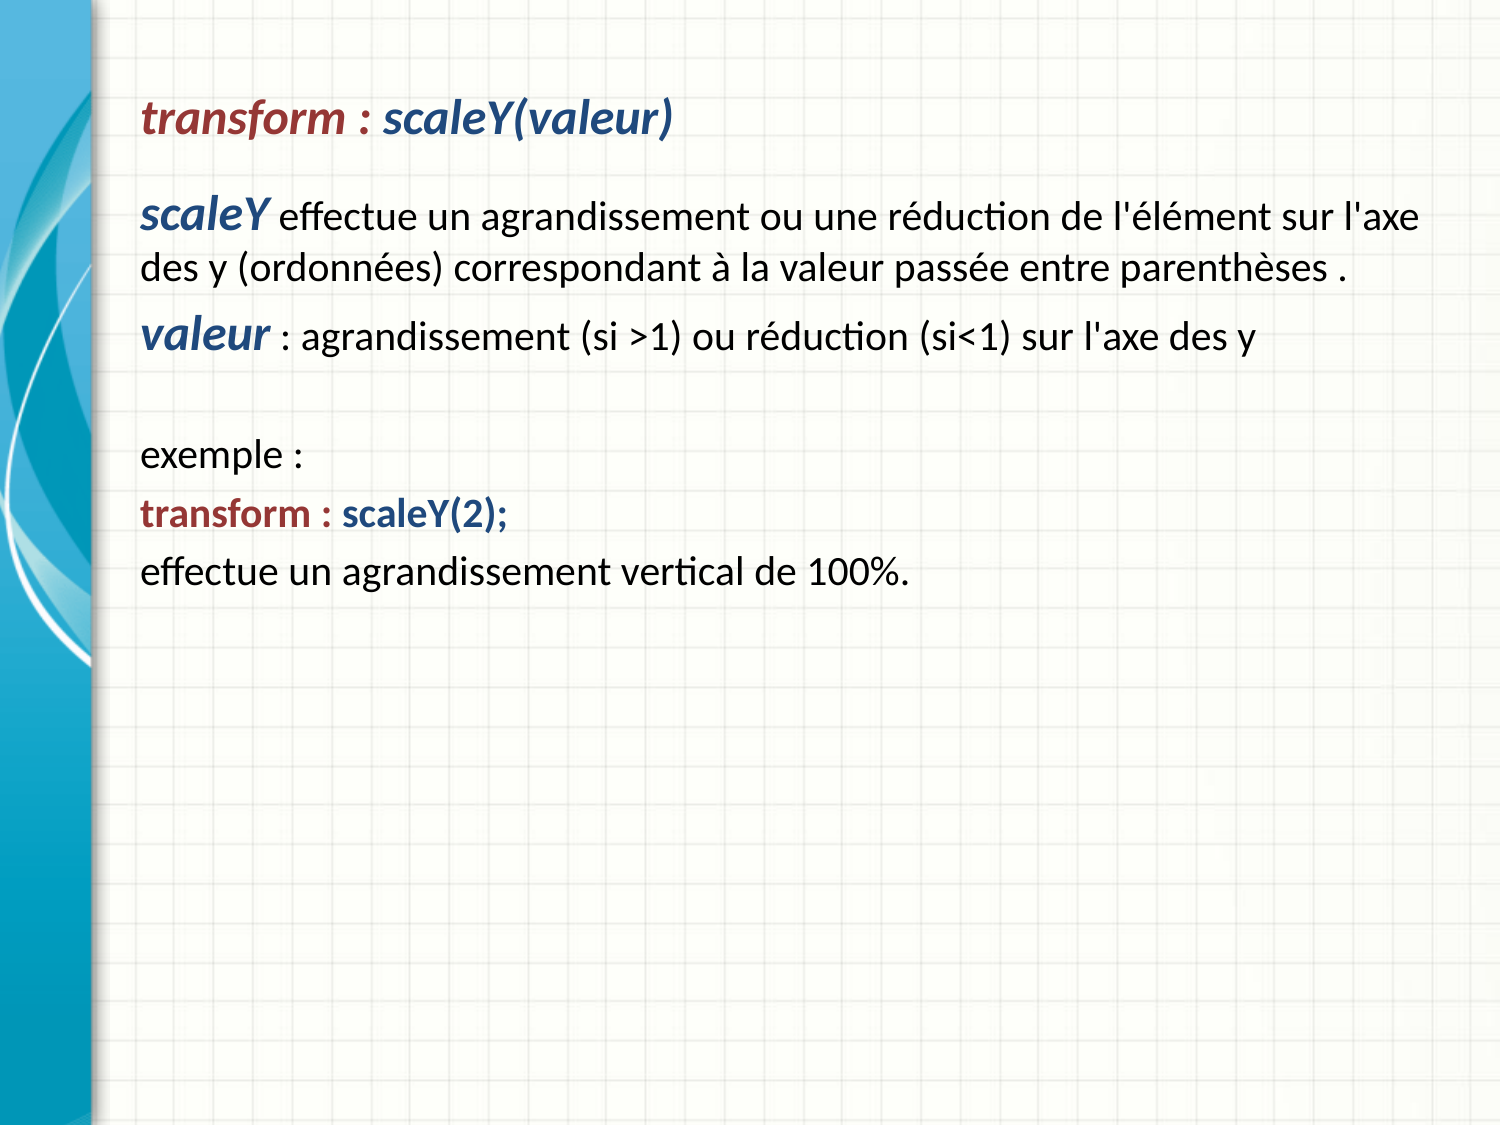

# transform : scaleY(valeur)
scaleY effectue un agrandissement ou une réduction de l'élément sur l'axe des y (ordonnées) correspondant à la valeur passée entre parenthèses .
valeur : agrandissement (si >1) ou réduction (si<1) sur l'axe des y

exemple :
transform : scaleY(2);
effectue un agrandissement vertical de 100%.